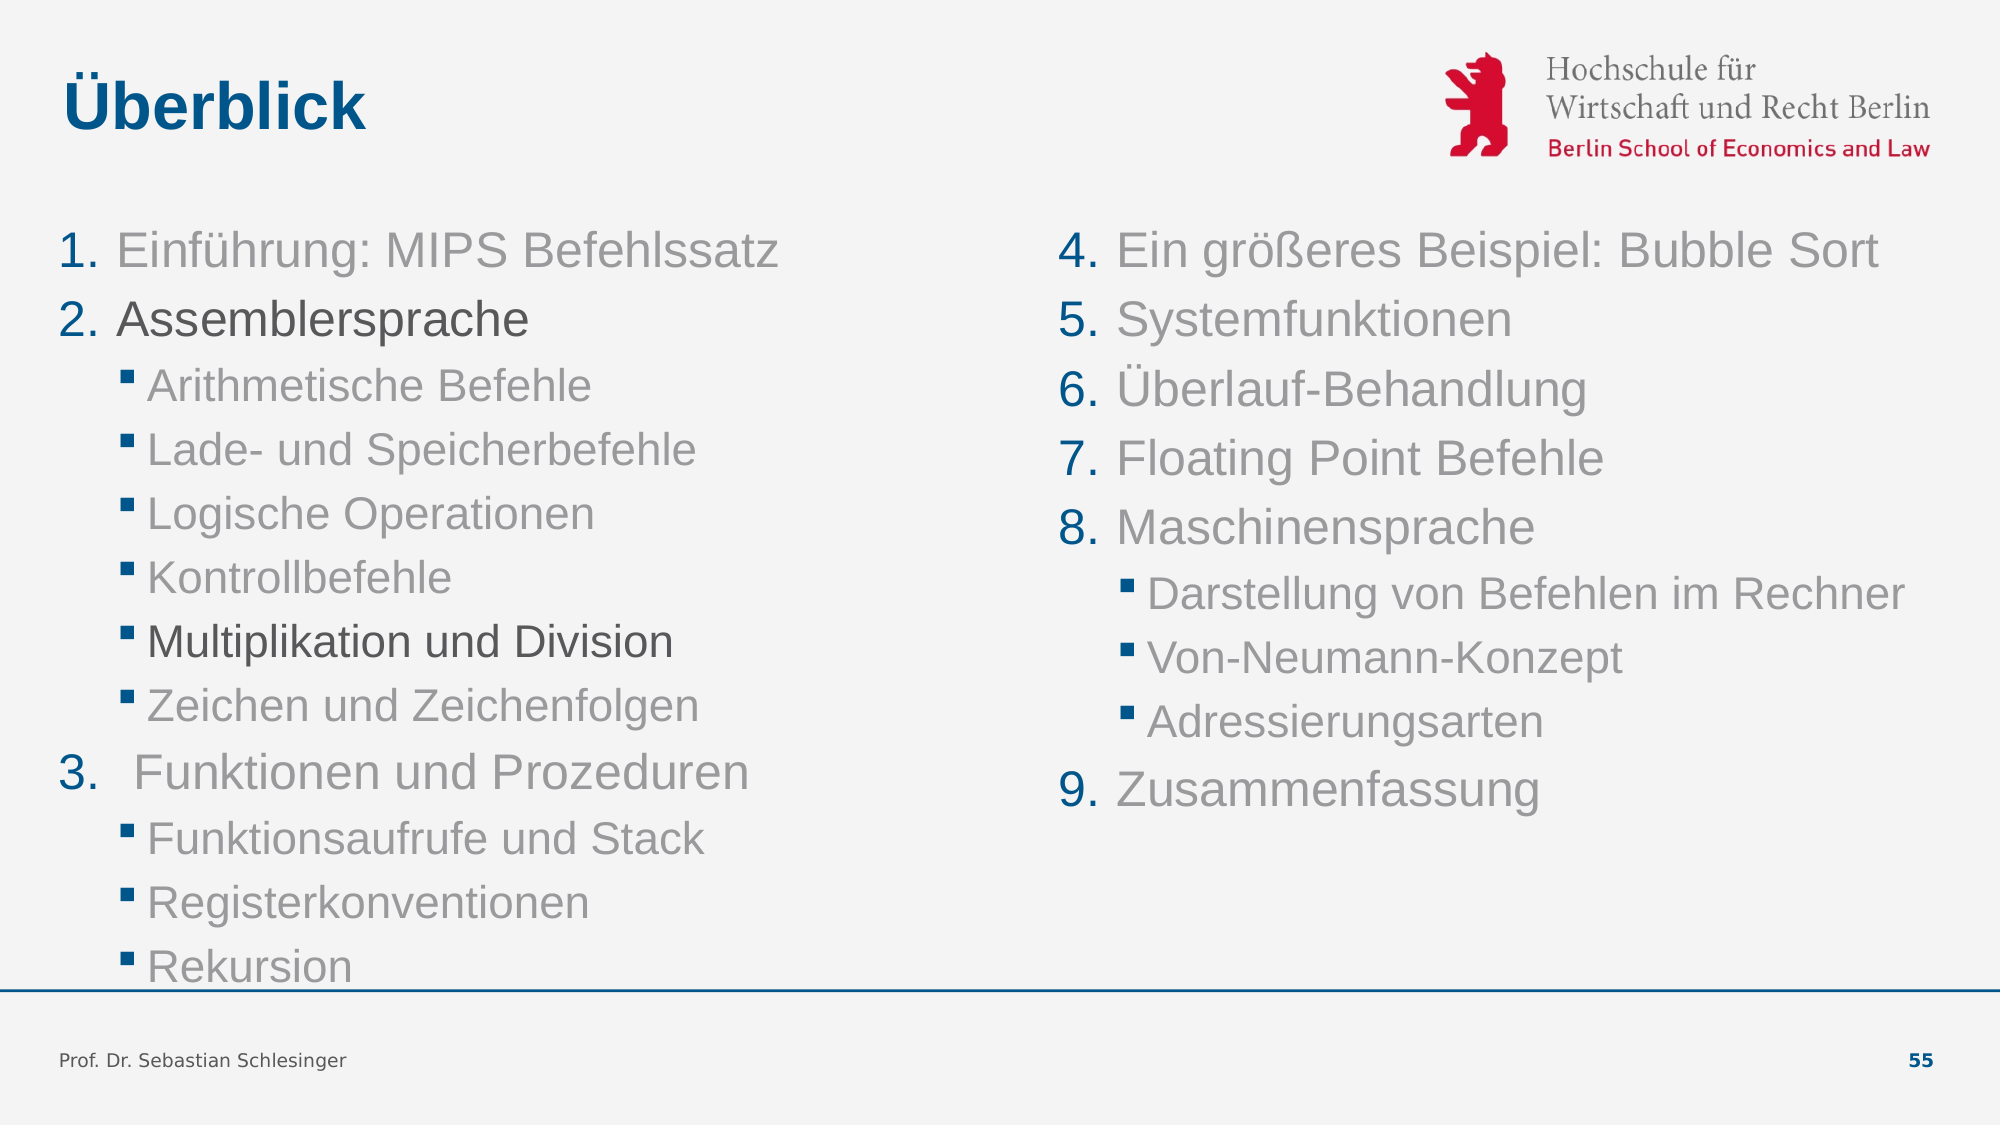

# Überblick
Einführung: MIPS Befehlssatz
Assemblersprache
Arithmetische Befehle
Lade- und Speicherbefehle
Logische Operationen
Kontrollbefehle
Multiplikation und Division
Zeichen und Zeichenfolgen
Funktionen und Prozeduren
Funktionsaufrufe und Stack
Registerkonventionen
Rekursion

Ein größeres Beispiel: Bubble Sort
Systemfunktionen
Überlauf-Behandlung
Floating Point Befehle
Maschinensprache
Darstellung von Befehlen im Rechner
Von-Neumann-Konzept
Adressierungsarten
Zusammenfassung
Prof. Dr. Sebastian Schlesinger
55